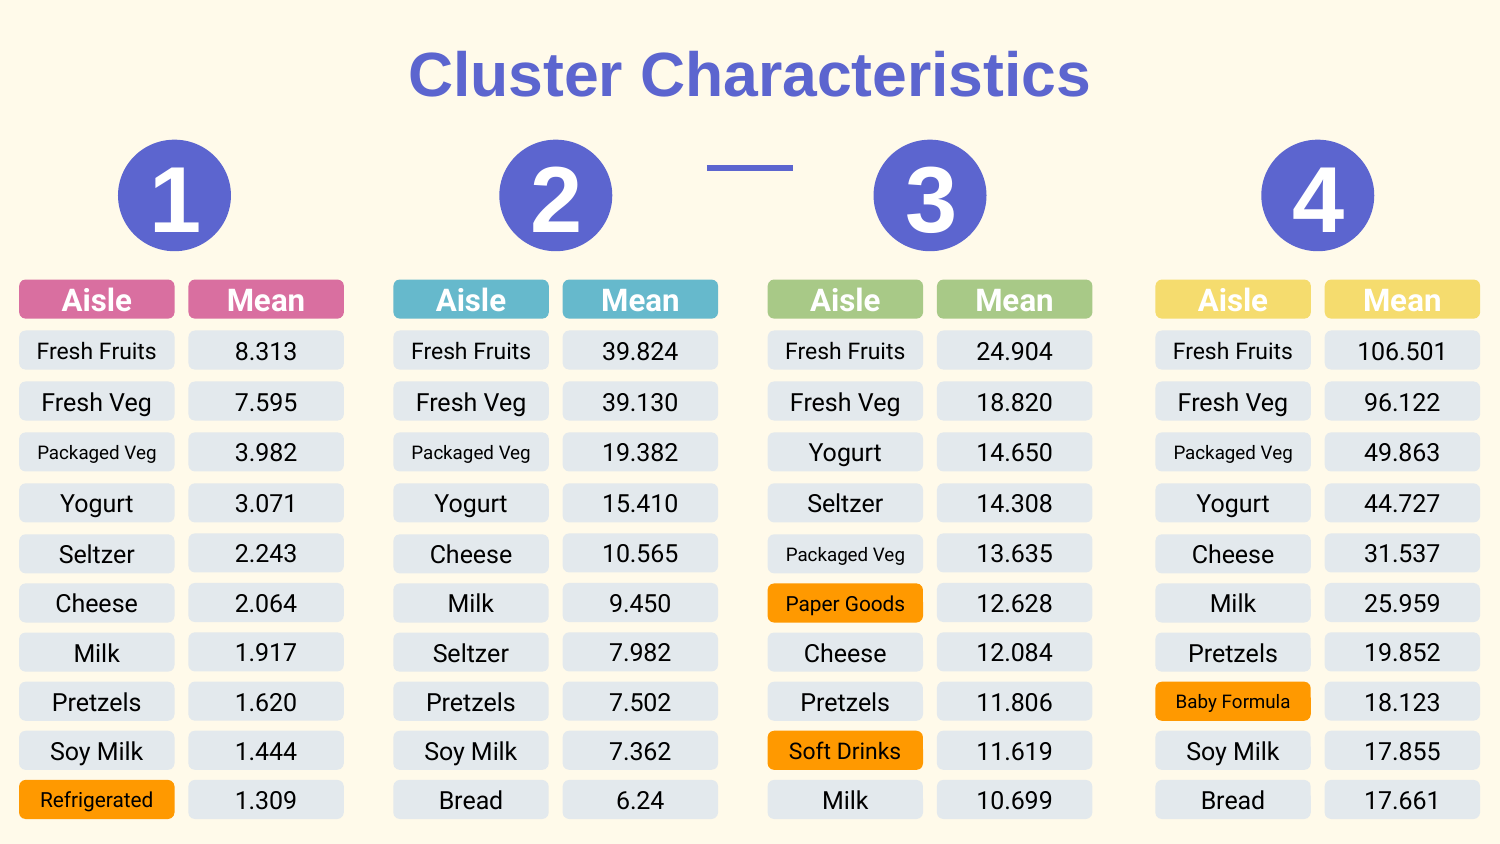

# Cluster Characteristics
1
2
3
4
Aisle
Fresh Fruits
Fresh Veg
Packaged Veg
Yogurt
Seltzer
Mean
8.313
7.595
3.982
3.071
2.243
2.064
Cheese
1.917
Milk
1.620
Pretzels
1.444
Soy Milk
1.309
Refrigerated
Aisle
Fresh Fruits
Fresh Veg
Packaged Veg
Yogurt
Cheese
Mean
39.824
39.130
19.382
15.410
10.565
9.450
Milk
7.982
Seltzer
7.502
Pretzels
7.362
Soy Milk
6.24
Bread
Aisle
Fresh Fruits
Fresh Veg
Yogurt
Seltzer
Packaged Veg
Mean
24.904
18.820
14.650
14.308
13.635
12.628
Paper Goods
12.084
Cheese
11.806
Pretzels
11.619
Soft Drinks
10.699
Milk
Aisle
Fresh Fruits
Fresh Veg
Packaged Veg
Yogurt
Cheese
Mean
106.501
96.122
49.863
44.727
31.537
25.959
Milk
19.852
Pretzels
18.123
Baby Formula
17.855
Soy Milk
17.661
Bread